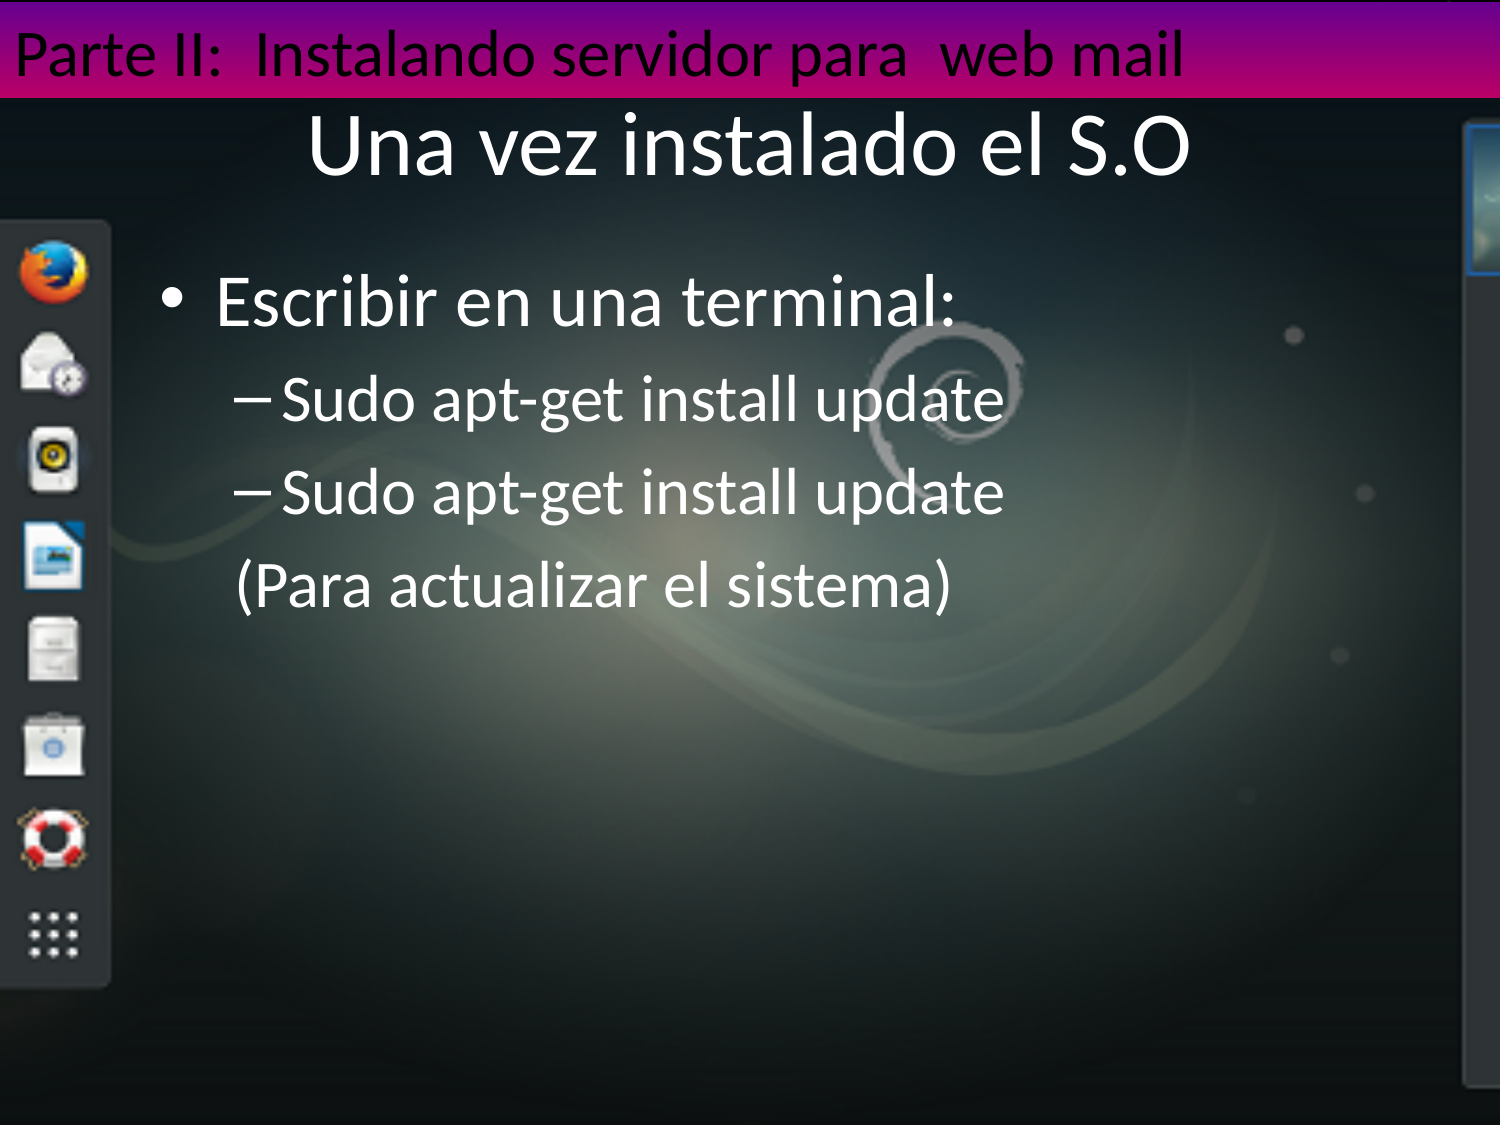

Parte II:  Instalando servidor para  web mail
# Una vez instalado el S.O
Escribir en una terminal:
Sudo apt-get install update
Sudo apt-get install update
(Para actualizar el sistema)